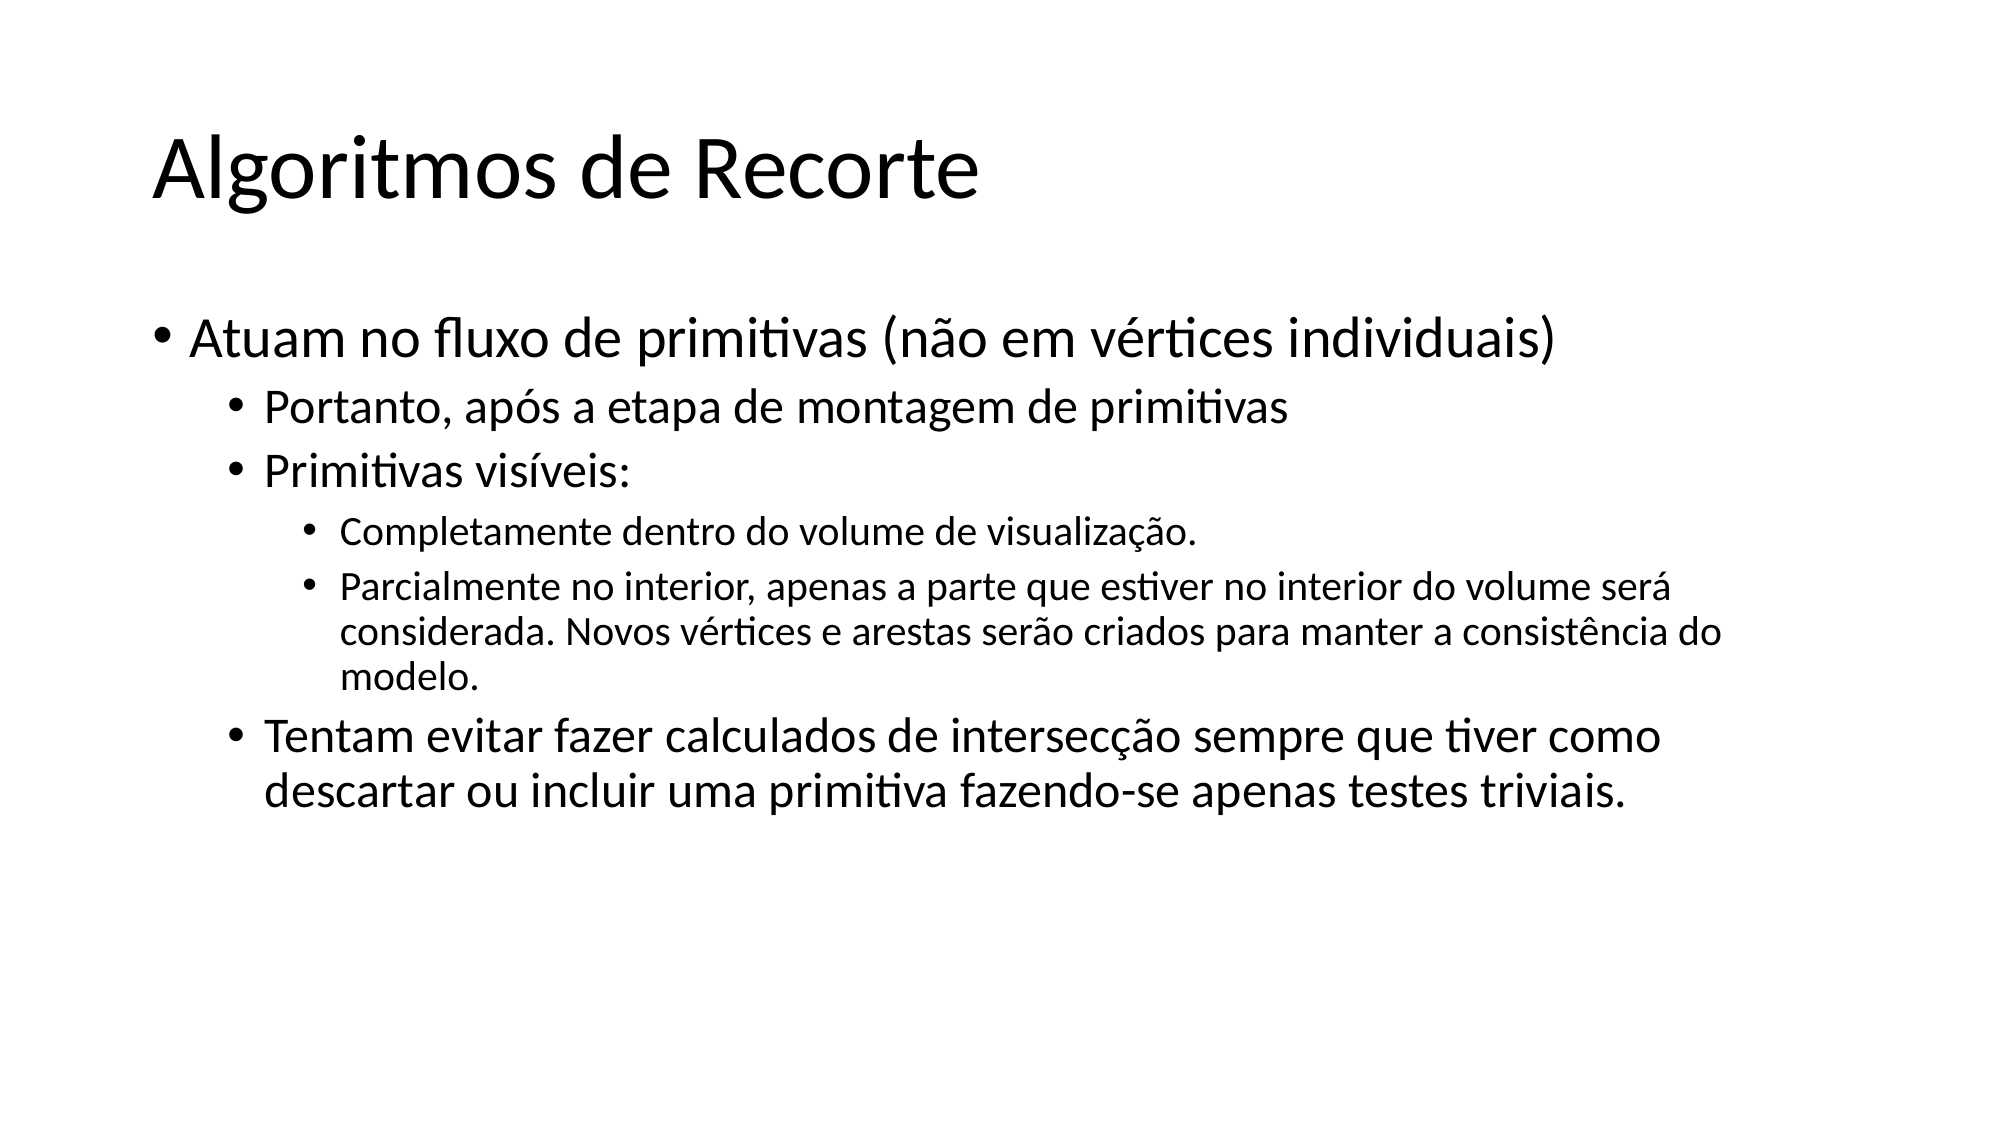

# Algoritmos de Recorte
Atuam no fluxo de primitivas (não em vértices individuais)
Portanto, após a etapa de montagem de primitivas
Primitivas visíveis:
Completamente dentro do volume de visualização.
Parcialmente no interior, apenas a parte que estiver no interior do volume será considerada. Novos vértices e arestas serão criados para manter a consistência do modelo.
Tentam evitar fazer calculados de intersecção sempre que tiver como descartar ou incluir uma primitiva fazendo-se apenas testes triviais.